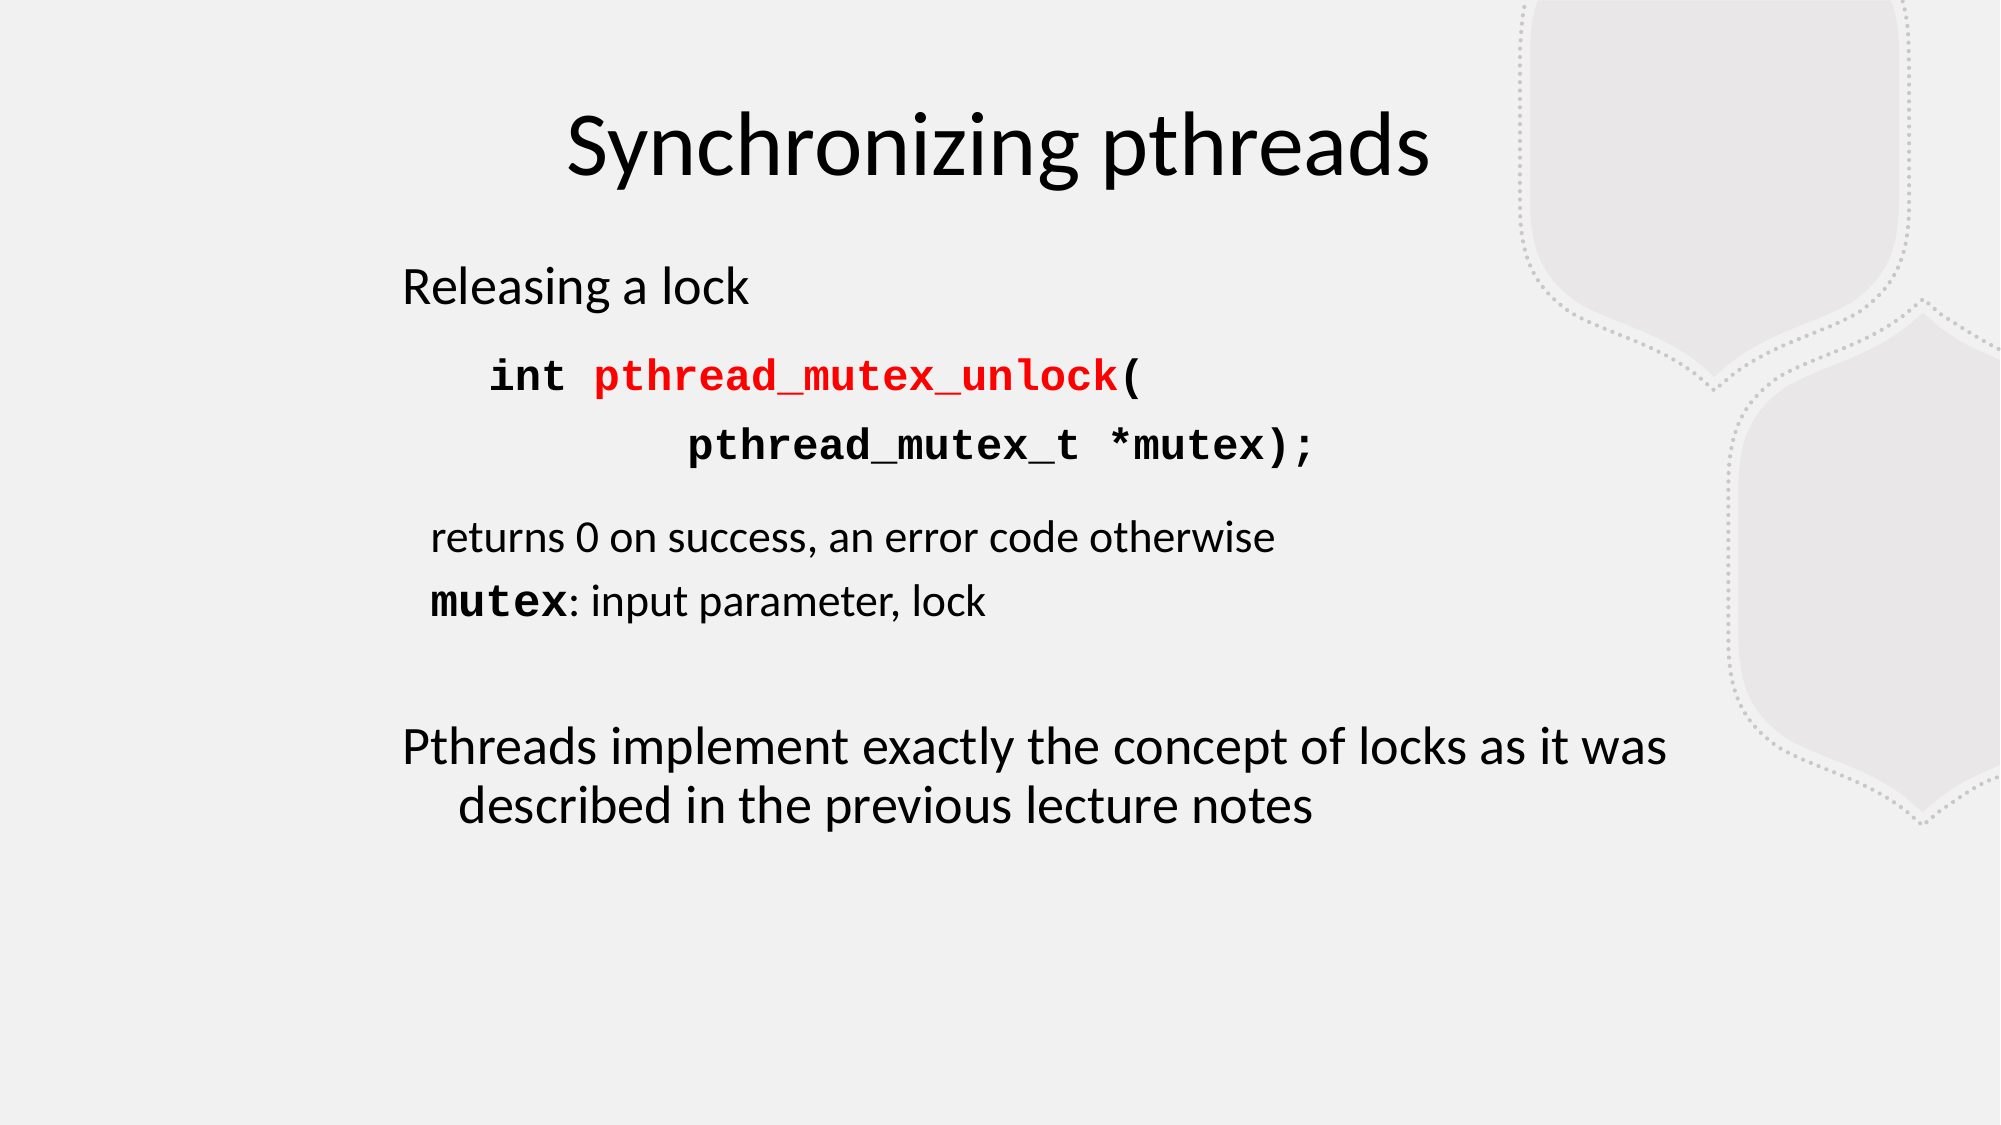

Synchronizing pthreads
Releasing a lock
	  int pthread_mutex_unlock(
		   pthread_mutex_t *mutex);

returns 0 on success, an error code otherwise
mutex: input parameter, lock

Pthreads implement exactly the concept of locks as it was described in the previous lecture notes